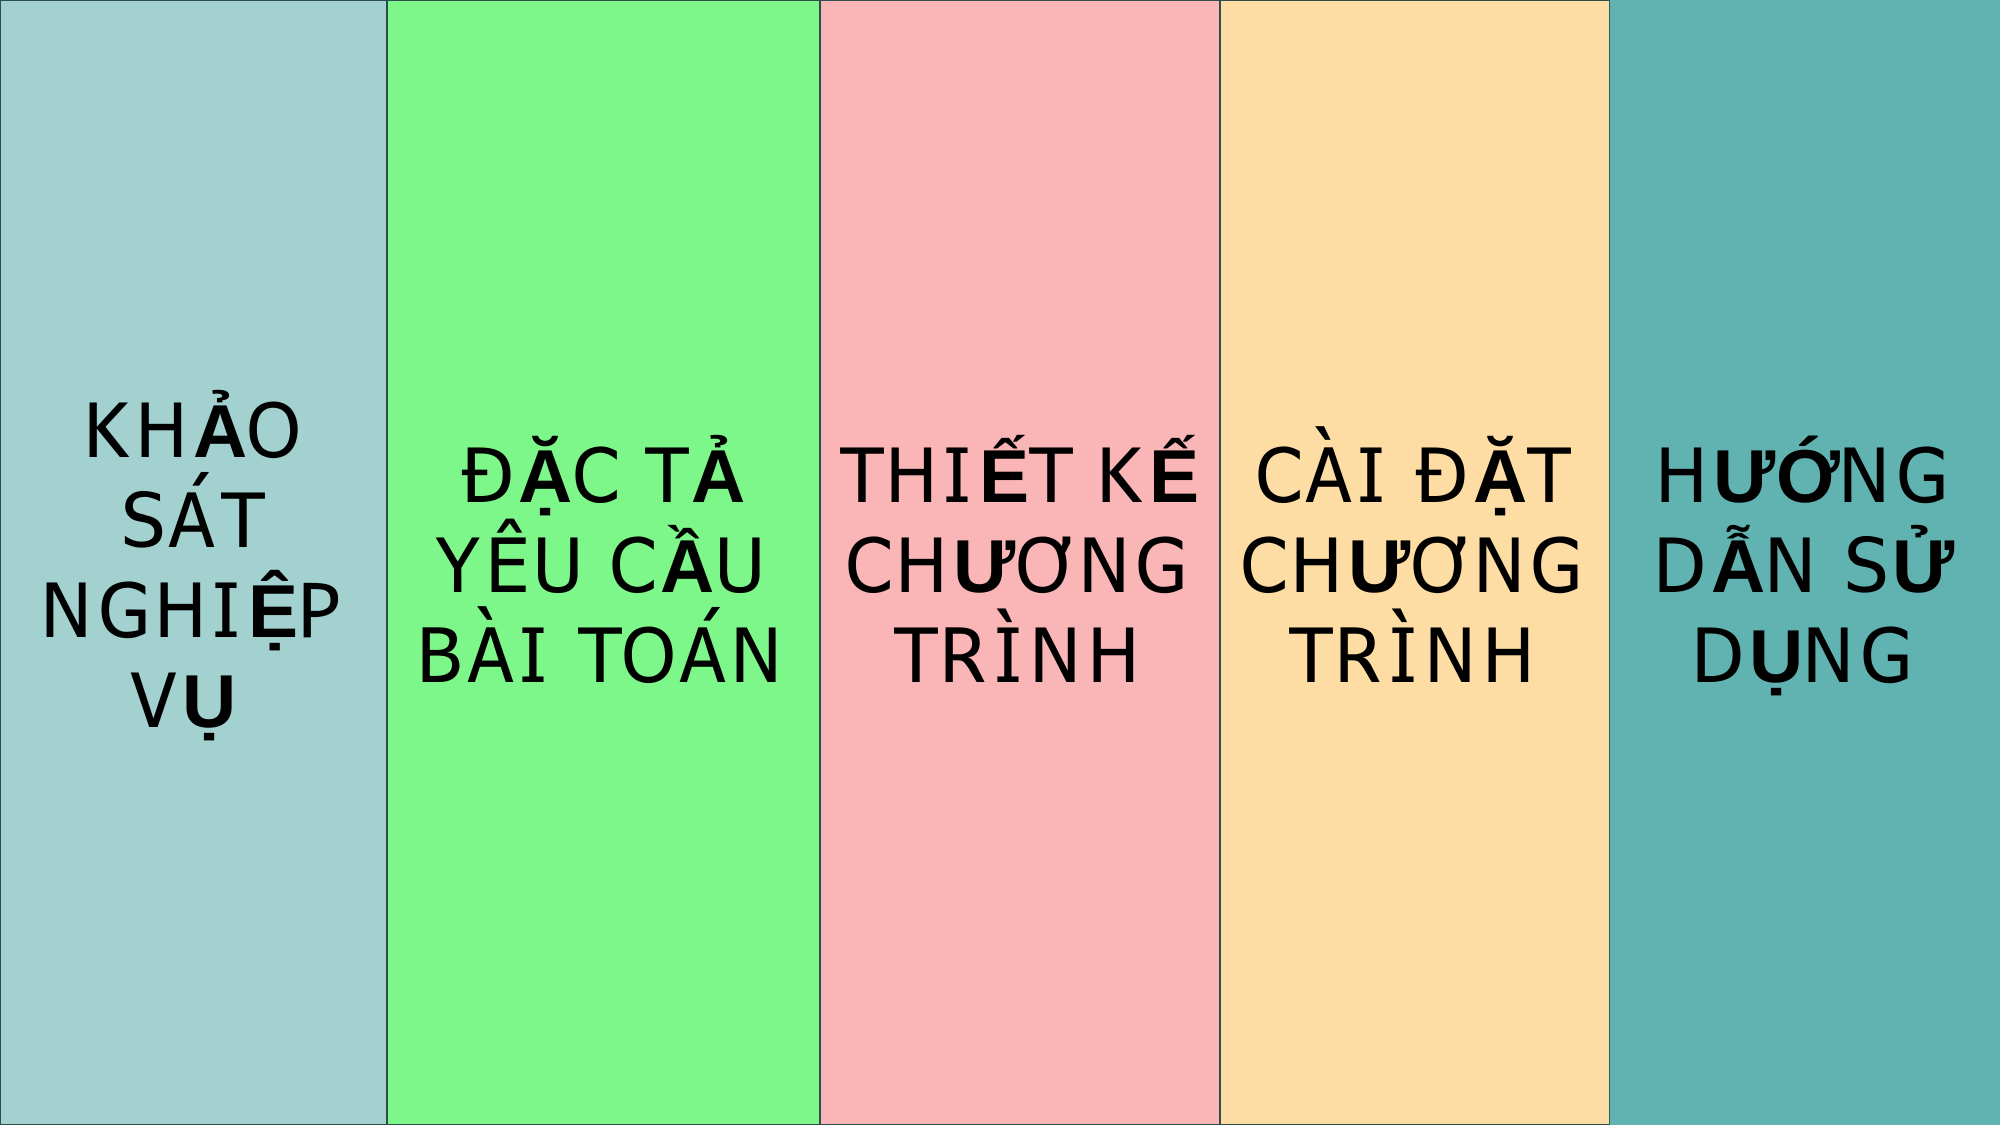

KHẢO SÁT NGHIỆP VỤ
ĐẶC TẢ YÊU CẦU BÀI TOÁN
THIẾT KẾ CHƯƠNG TRÌNH
CÀI ĐẶT CHƯƠNG TRÌNH
HƯỚNG DẪN SỬ DỤNG